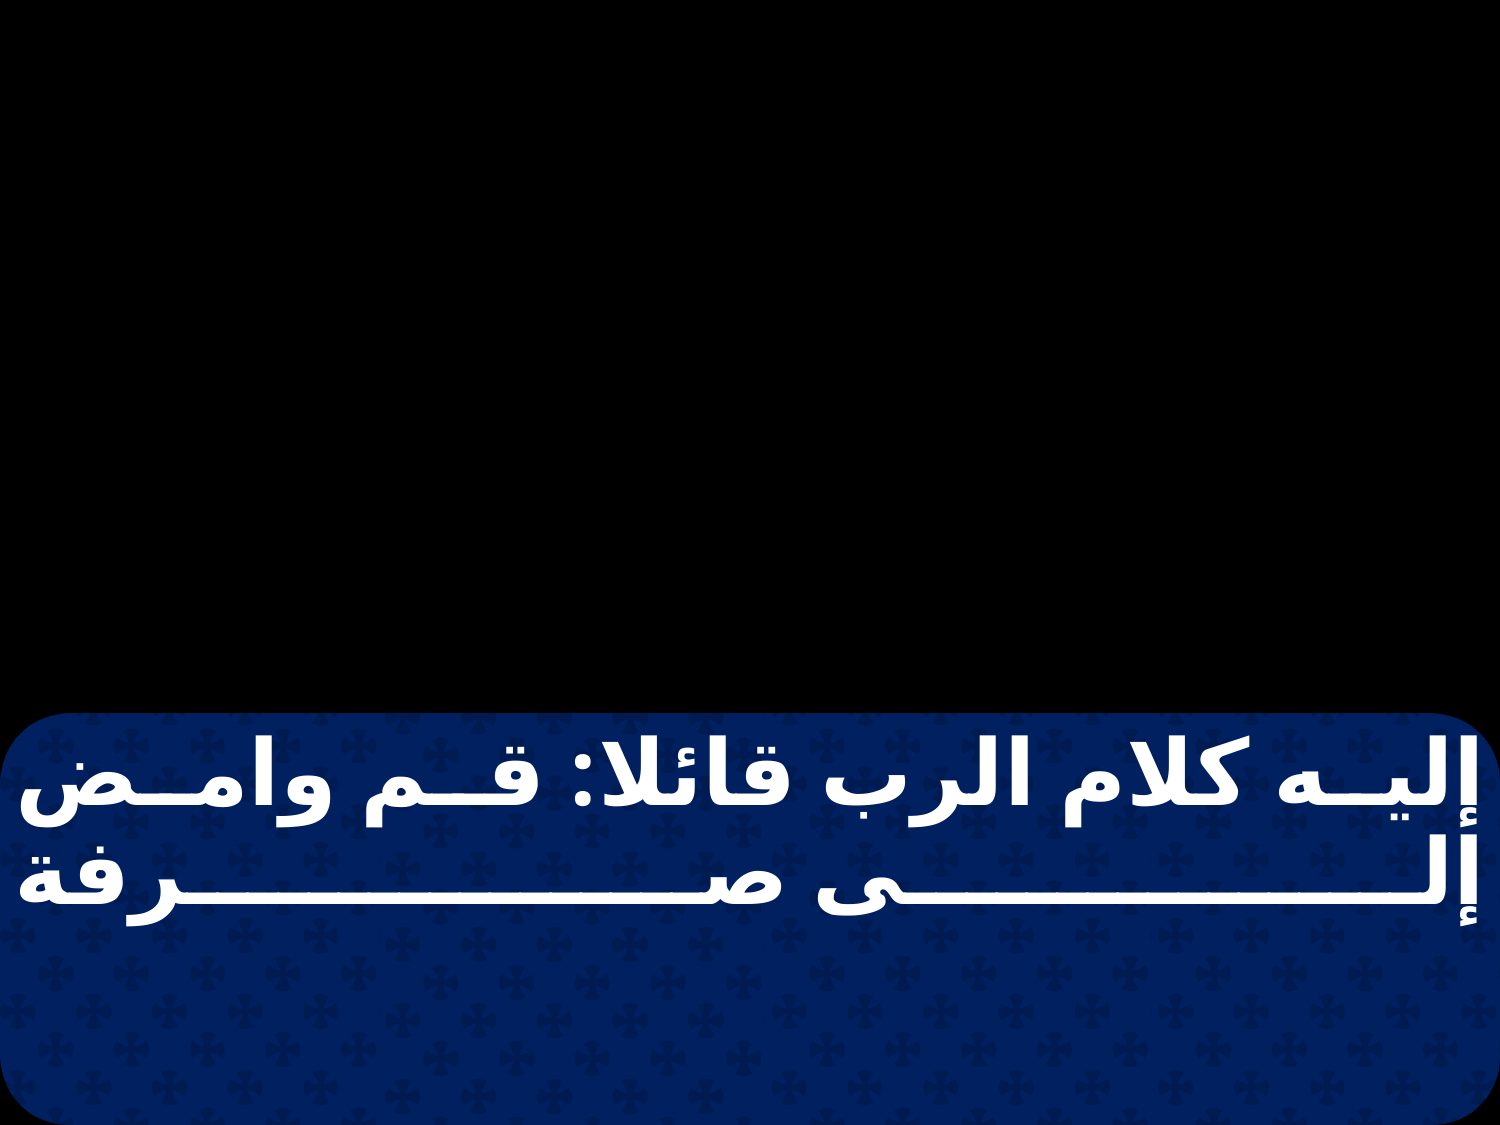

إليه كلام الرب قائلا: قم وامض إلى صرفة